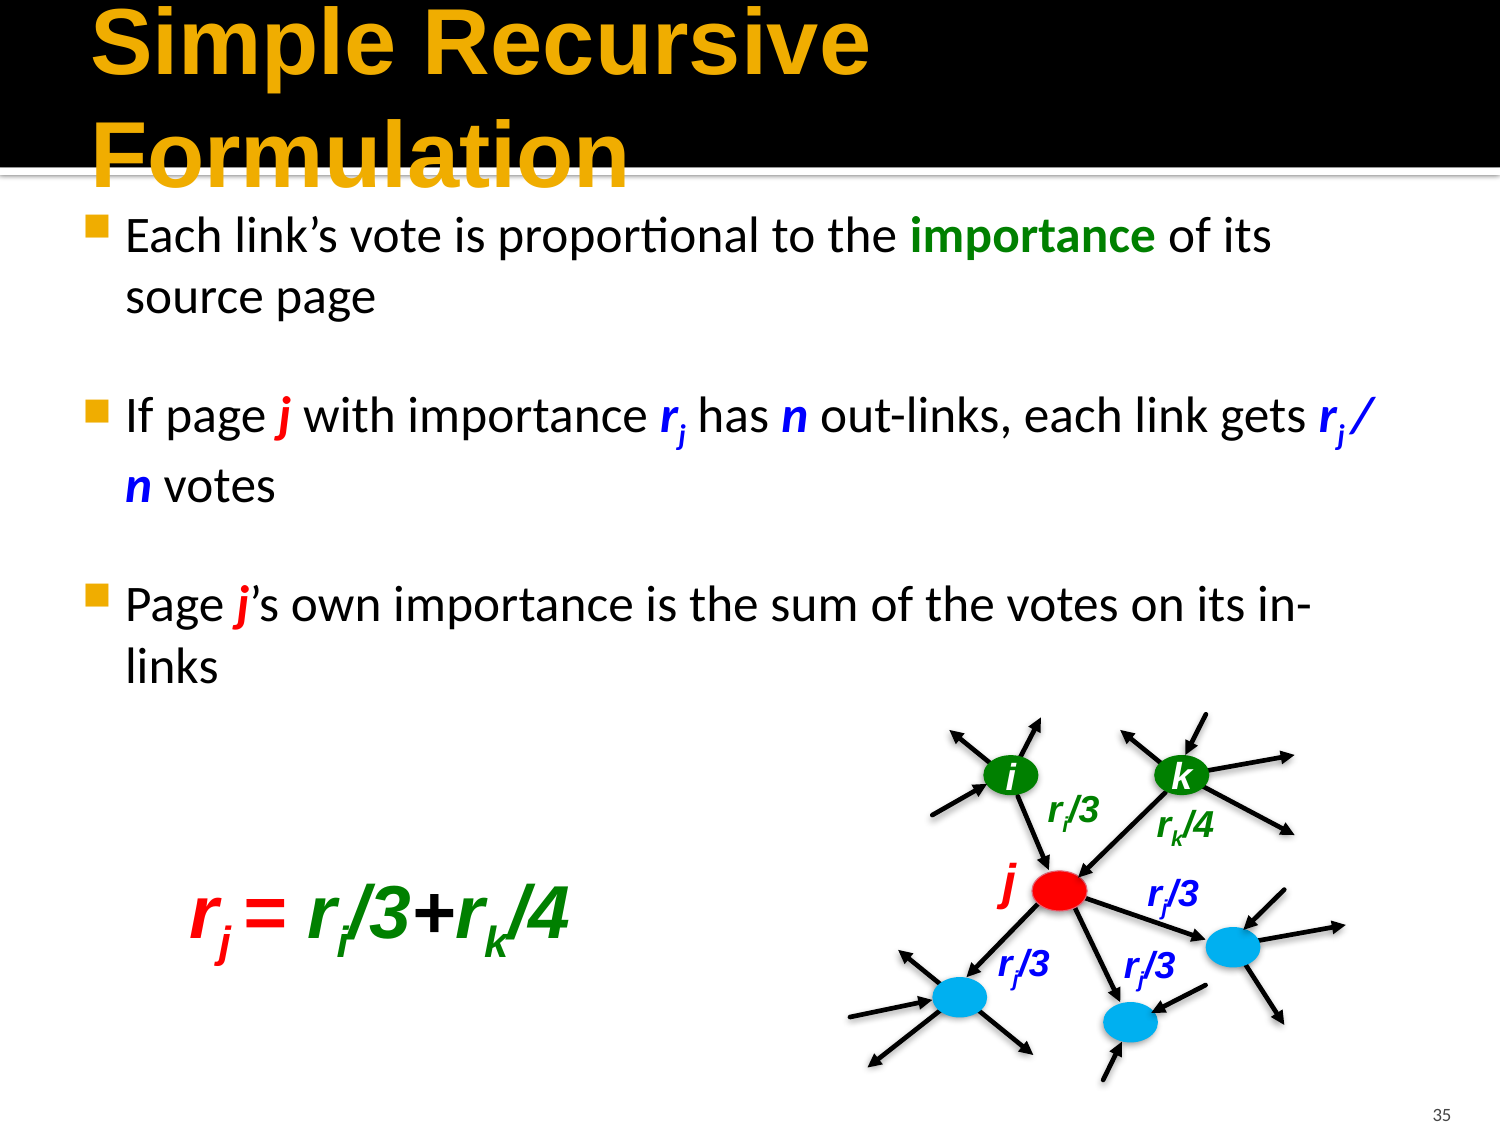

# Simple Recursive Formulation
Each link’s vote is proportional to the importance of its source page

If page j with importance rj has n out-links, each link gets rj / n votes

Page j’s own importance is the sum of the votes on its in-links

k
i

ri/3

rk/4

j
rj/3

rj/3
rj/3

rj = ri/3+rk/4
35